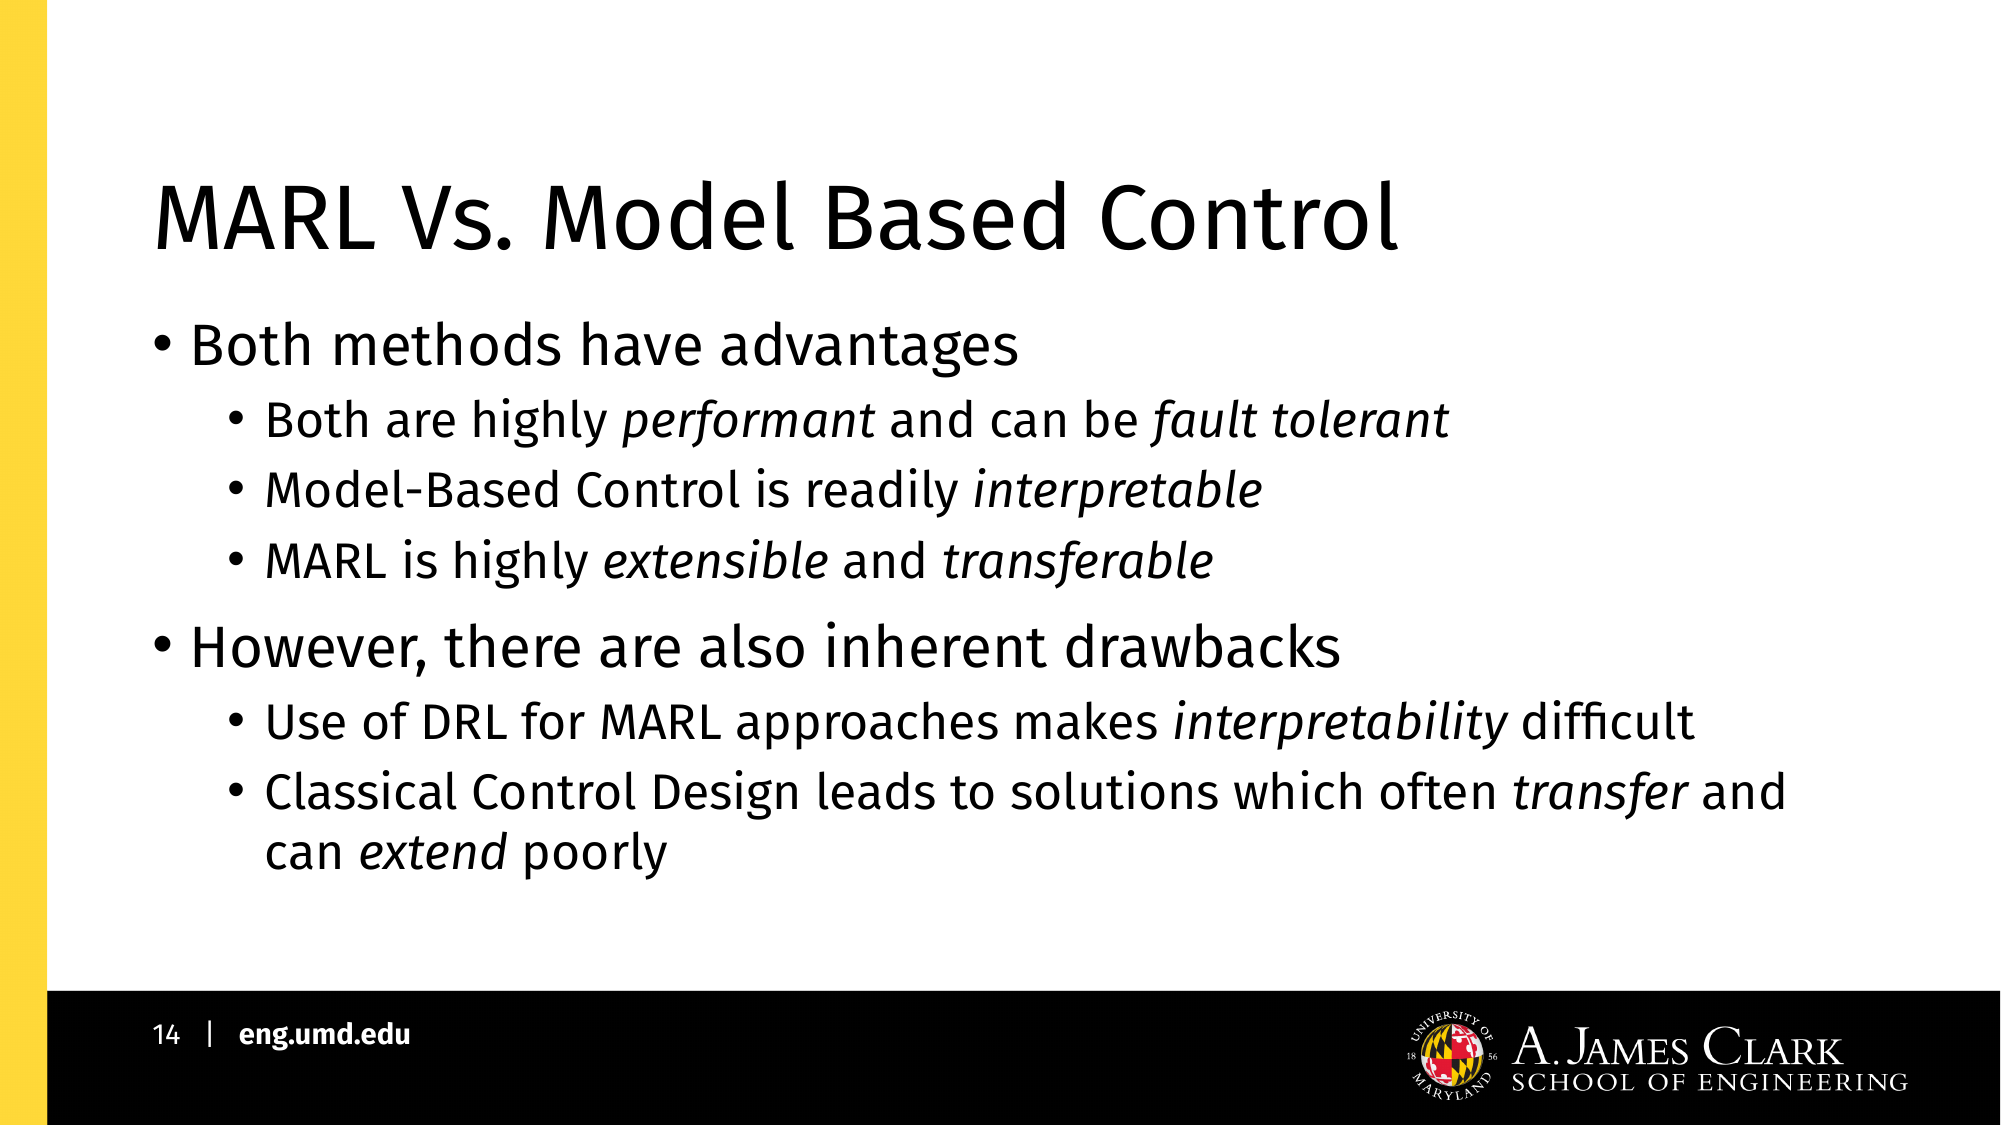

# MARL Vs. Model Based Control
Both methods have advantages
Both are highly performant and can be fault tolerant
Model-Based Control is readily interpretable
MARL is highly extensible and transferable
However, there are also inherent drawbacks
Use of DRL for MARL approaches makes interpretability difficult
Classical Control Design leads to solutions which often transfer and can extend poorly
14   |   eng.umd.edu